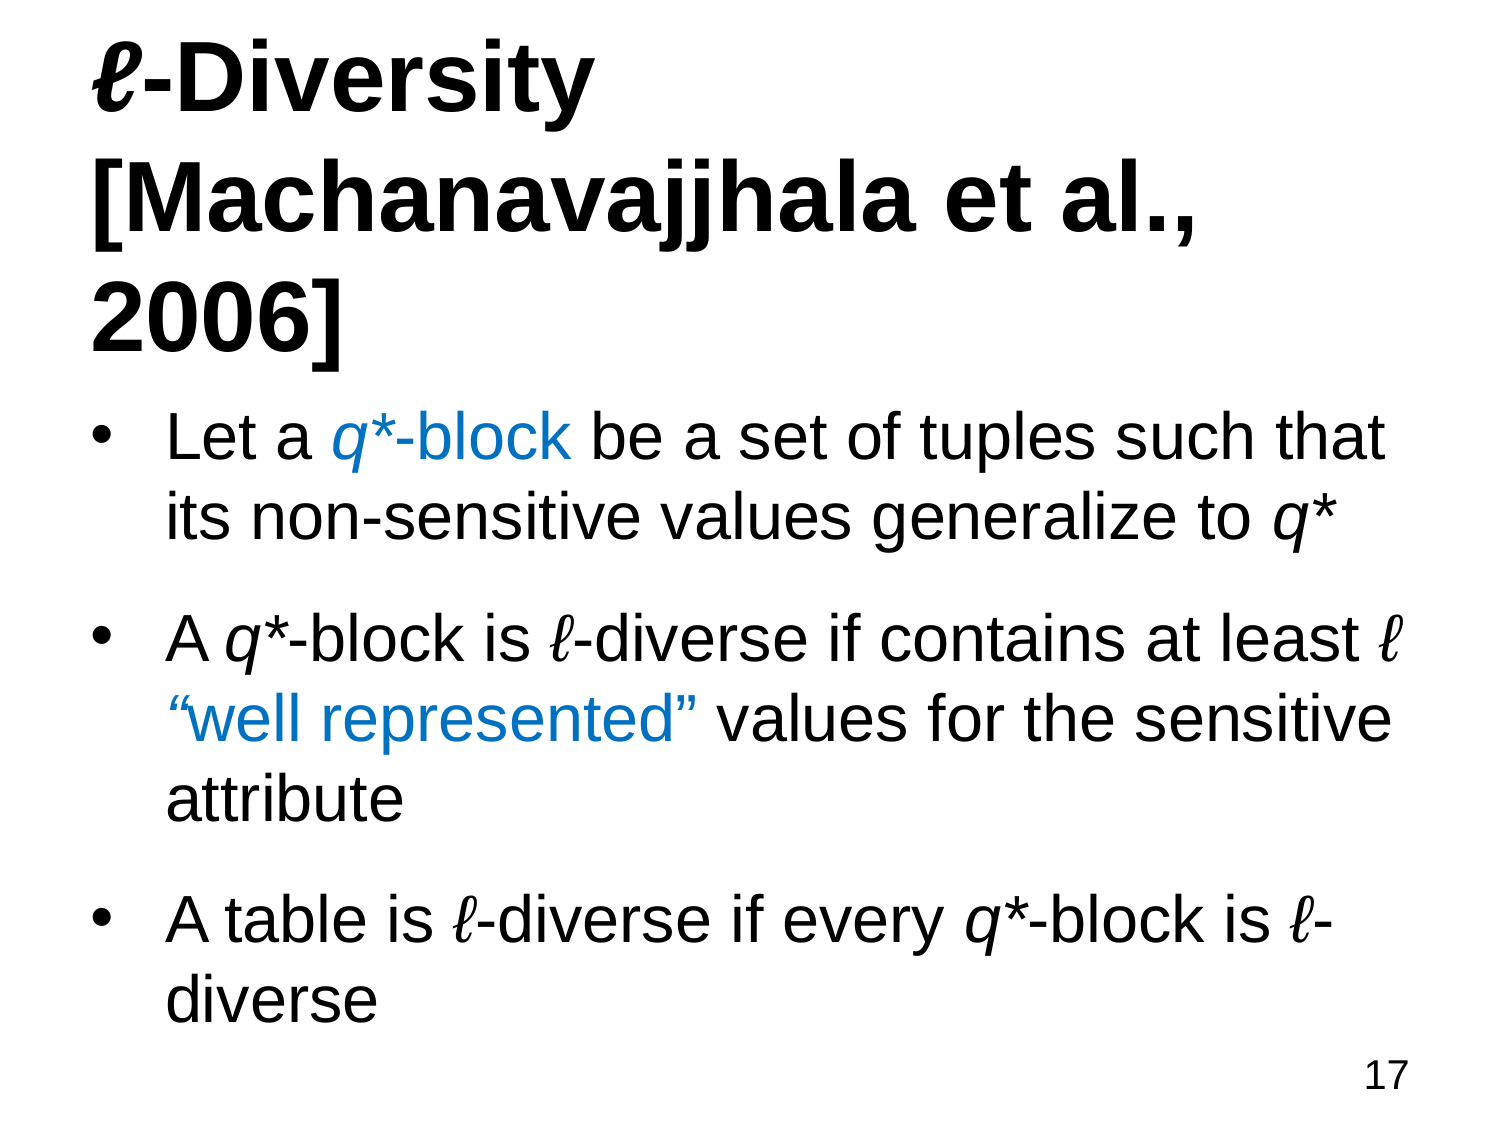

# ℓ-Diversity [Machanavajjhala et al., 2006]
Let a q*-block be a set of tuples such that its non-sensitive values generalize to q*
A q*-block is ℓ-diverse if contains at least ℓ “well represented” values for the sensitive attribute
A table is ℓ-diverse if every q*-block is ℓ-diverse
17